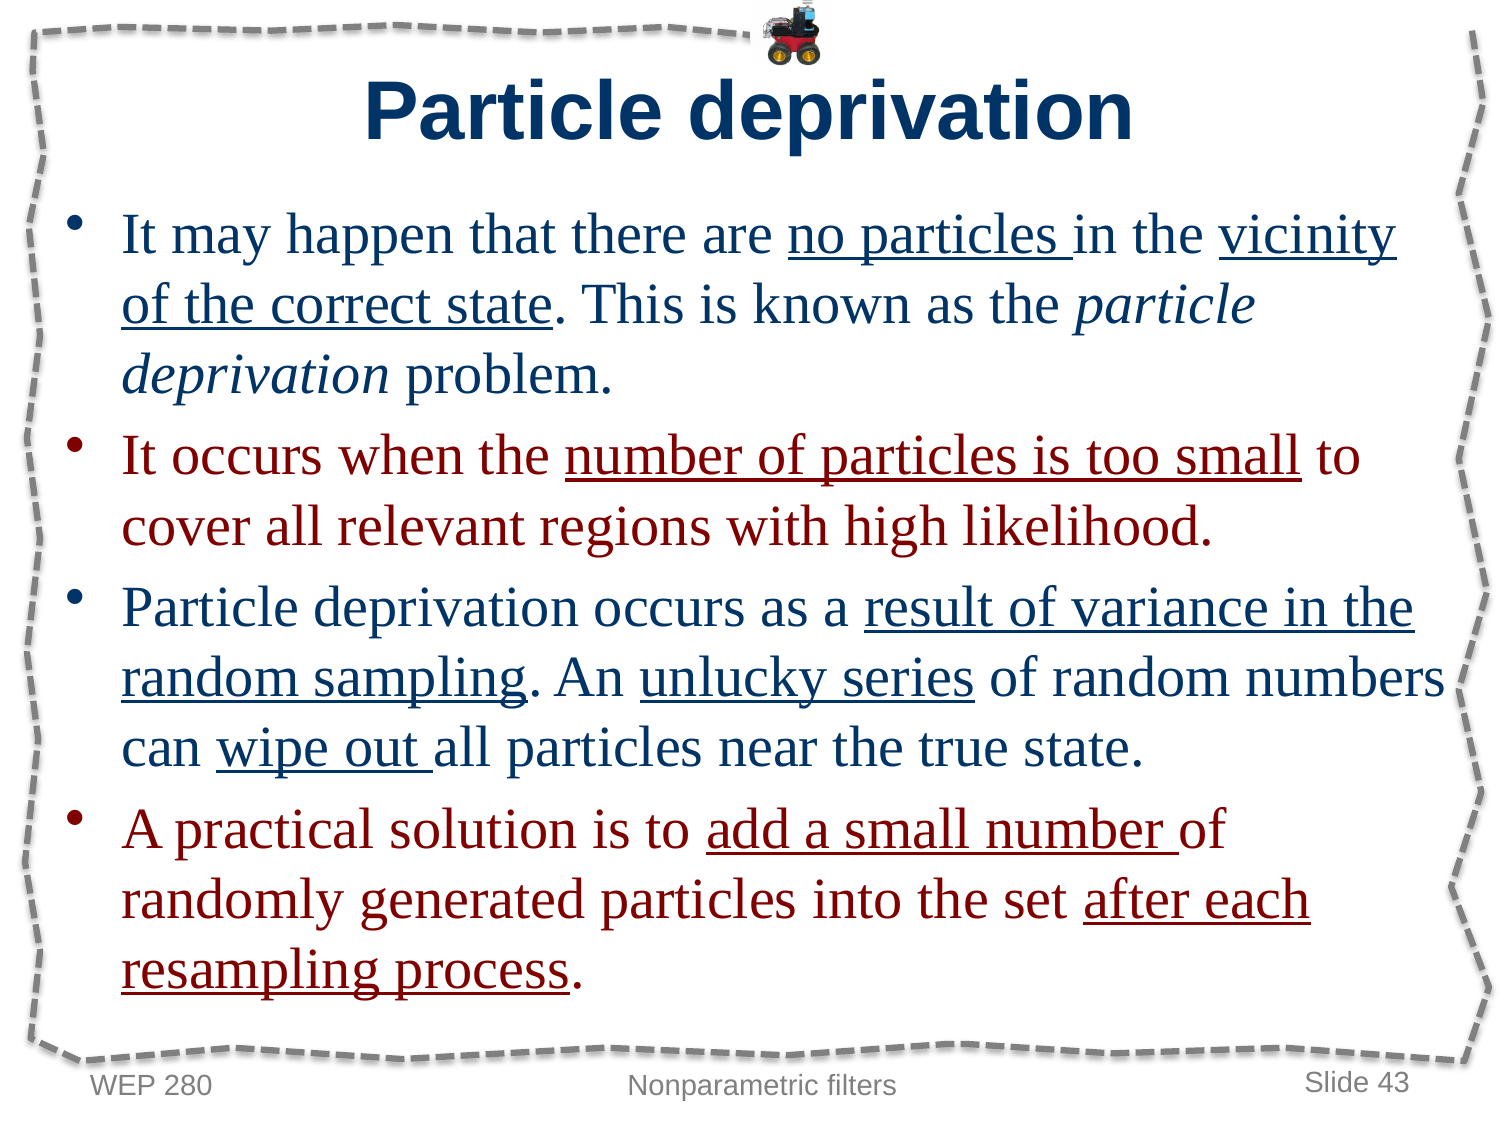

# Particle deprivation
It may happen that there are no particles in the vicinity of the correct state. This is known as the particle deprivation problem.
It occurs when the number of particles is too small to cover all relevant regions with high likelihood.
Particle deprivation occurs as a result of variance in the random sampling. An unlucky series of random numbers can wipe out all particles near the true state.
A practical solution is to add a small number of randomly generated particles into the set after each resampling process.
WEP 280
Nonparametric filters
Slide 43